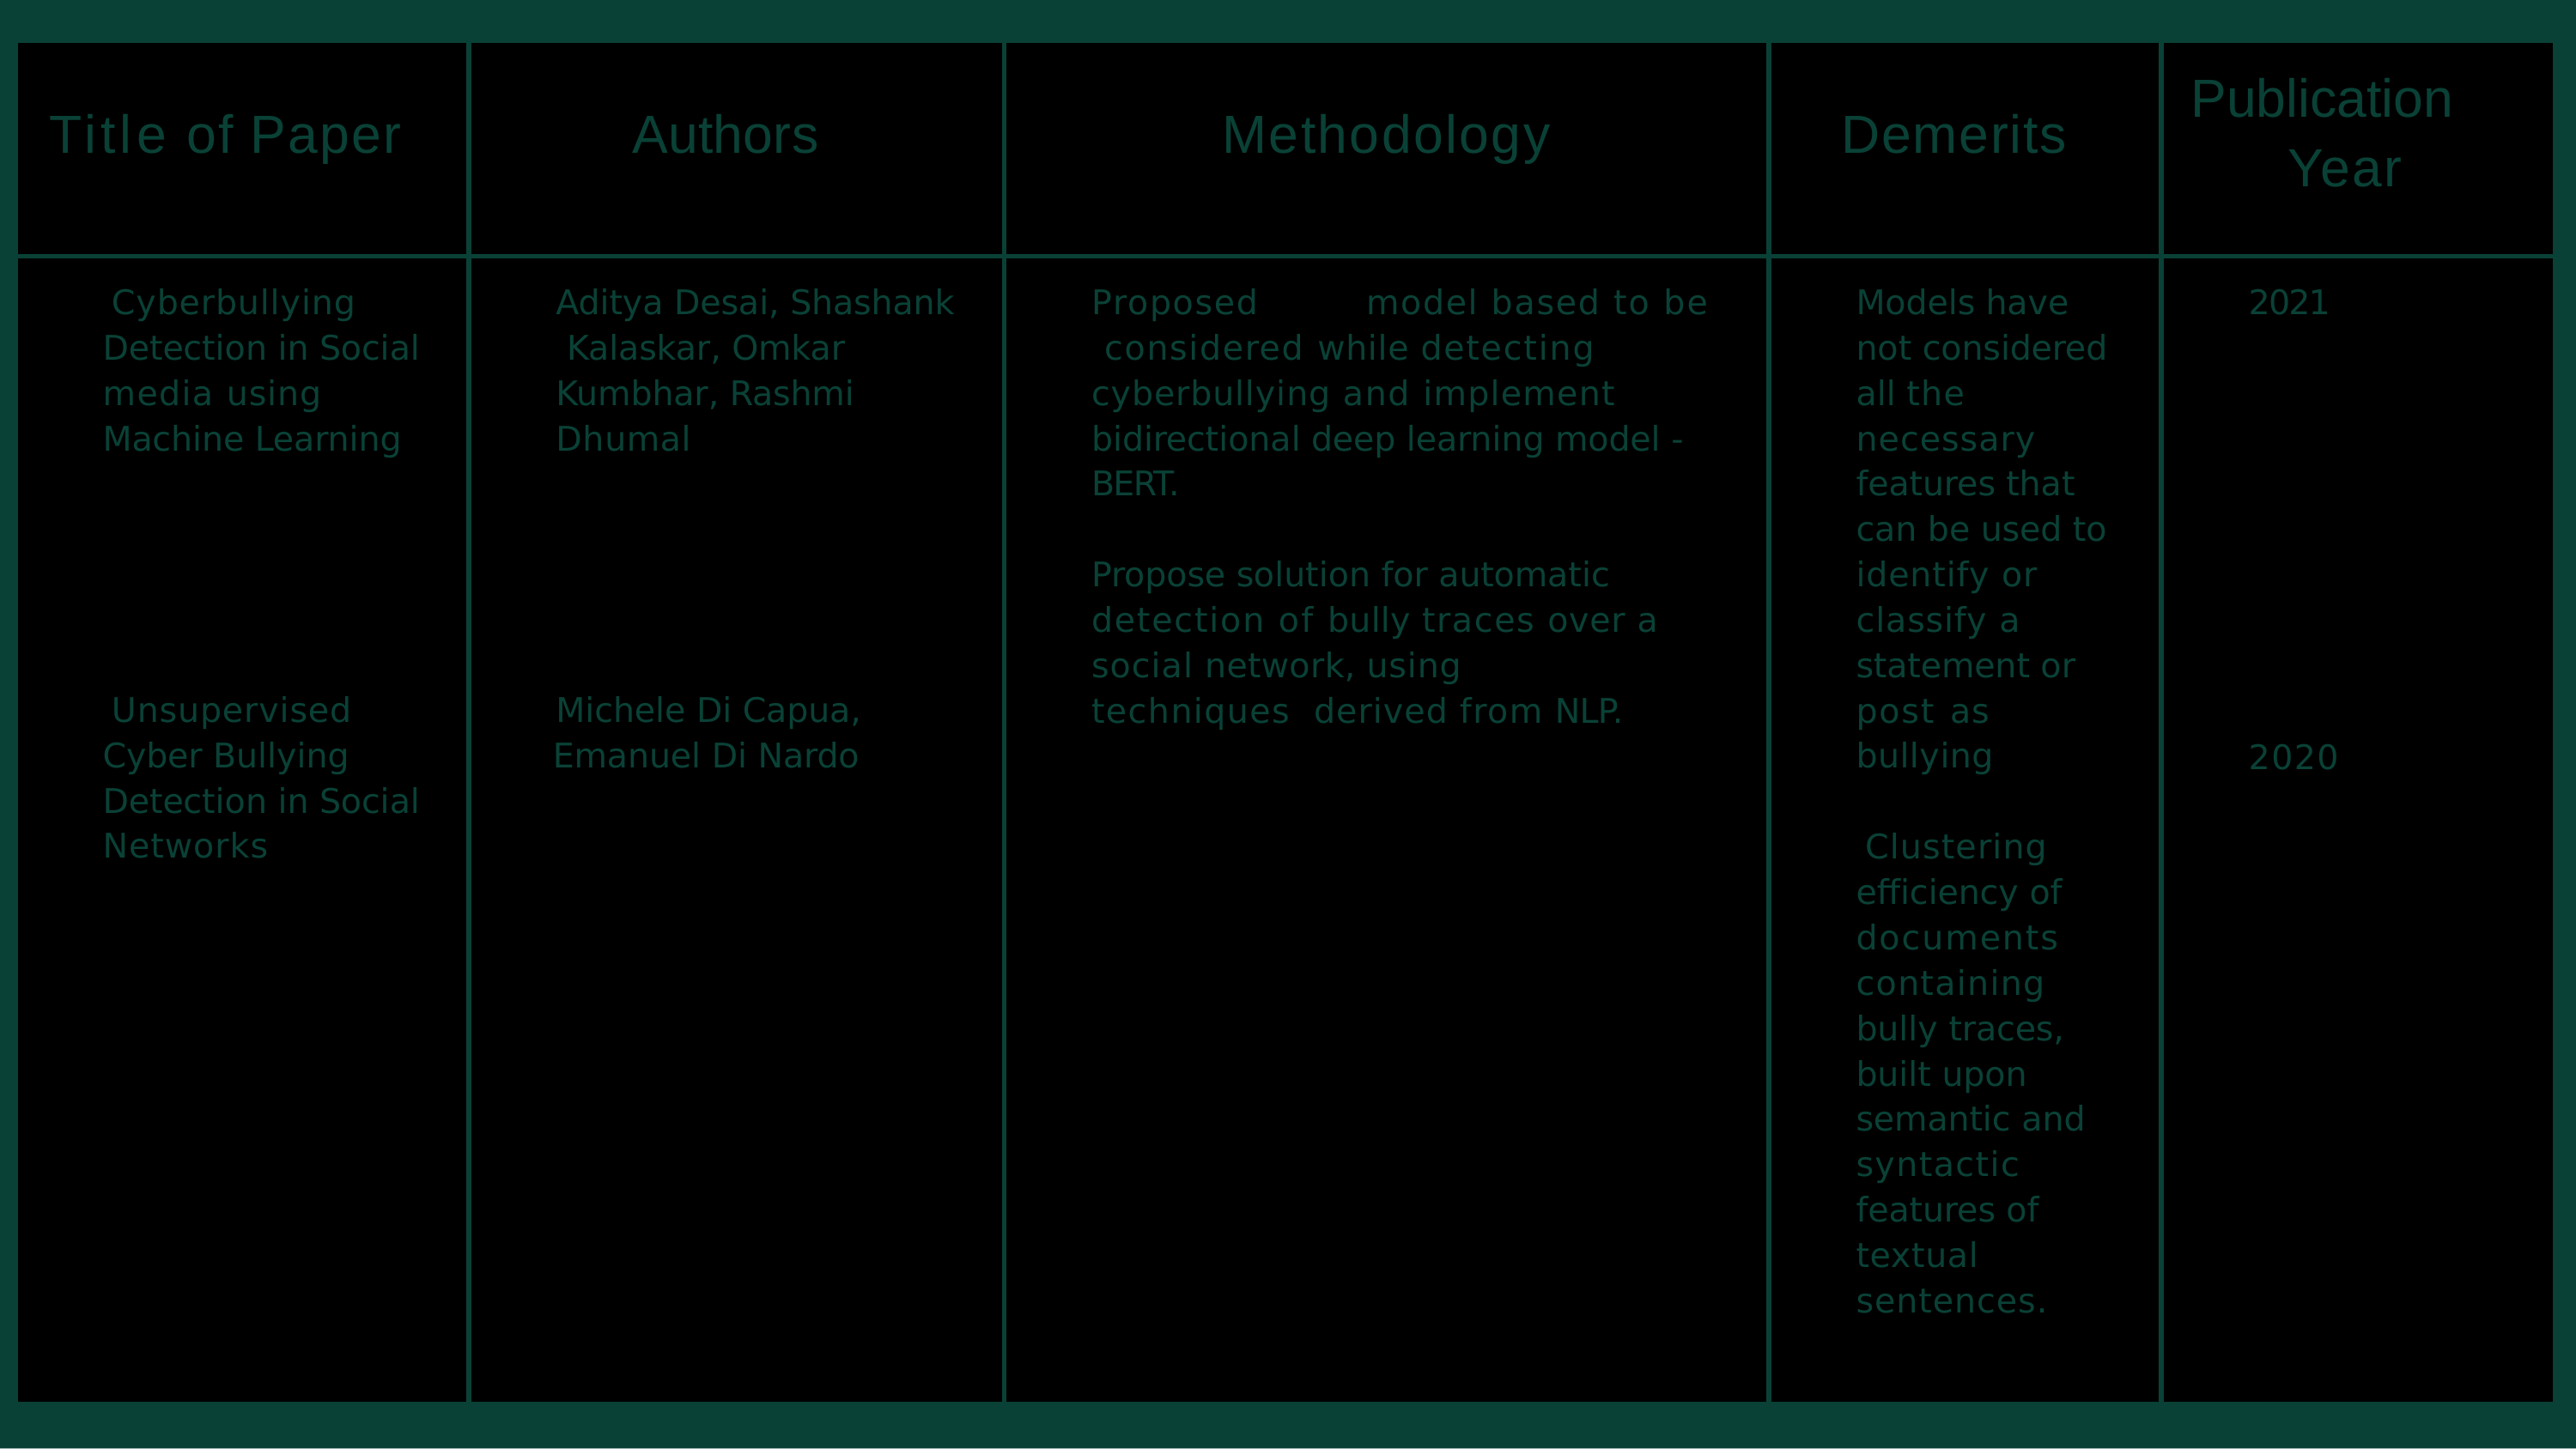

| Title of Paper | Authors | Methodology | Demerits | Publication Year |
| --- | --- | --- | --- | --- |
| Cyberbullying Detection in Social media using Machine Learning Unsupervised Cyber Bullying Detection in Social Networks | Aditya Desai, Shashank Kalaskar, Omkar Kumbhar, Rashmi Dhumal Michele Di Capua, Emanuel Di Nardo | Proposed model based to be considered while detecting cyberbullying and implement bidirectional deep learning model - BERT. Propose solution for automatic detection of bully traces over a social network, using techniques derived from NLP. | Models have not considered all the necessary features that can be used to identify or classify a statement or post as bullying Clustering efficiency of documents containing bully traces, built upon semantic and syntactic features of textual sentences. | 2021 2020 |